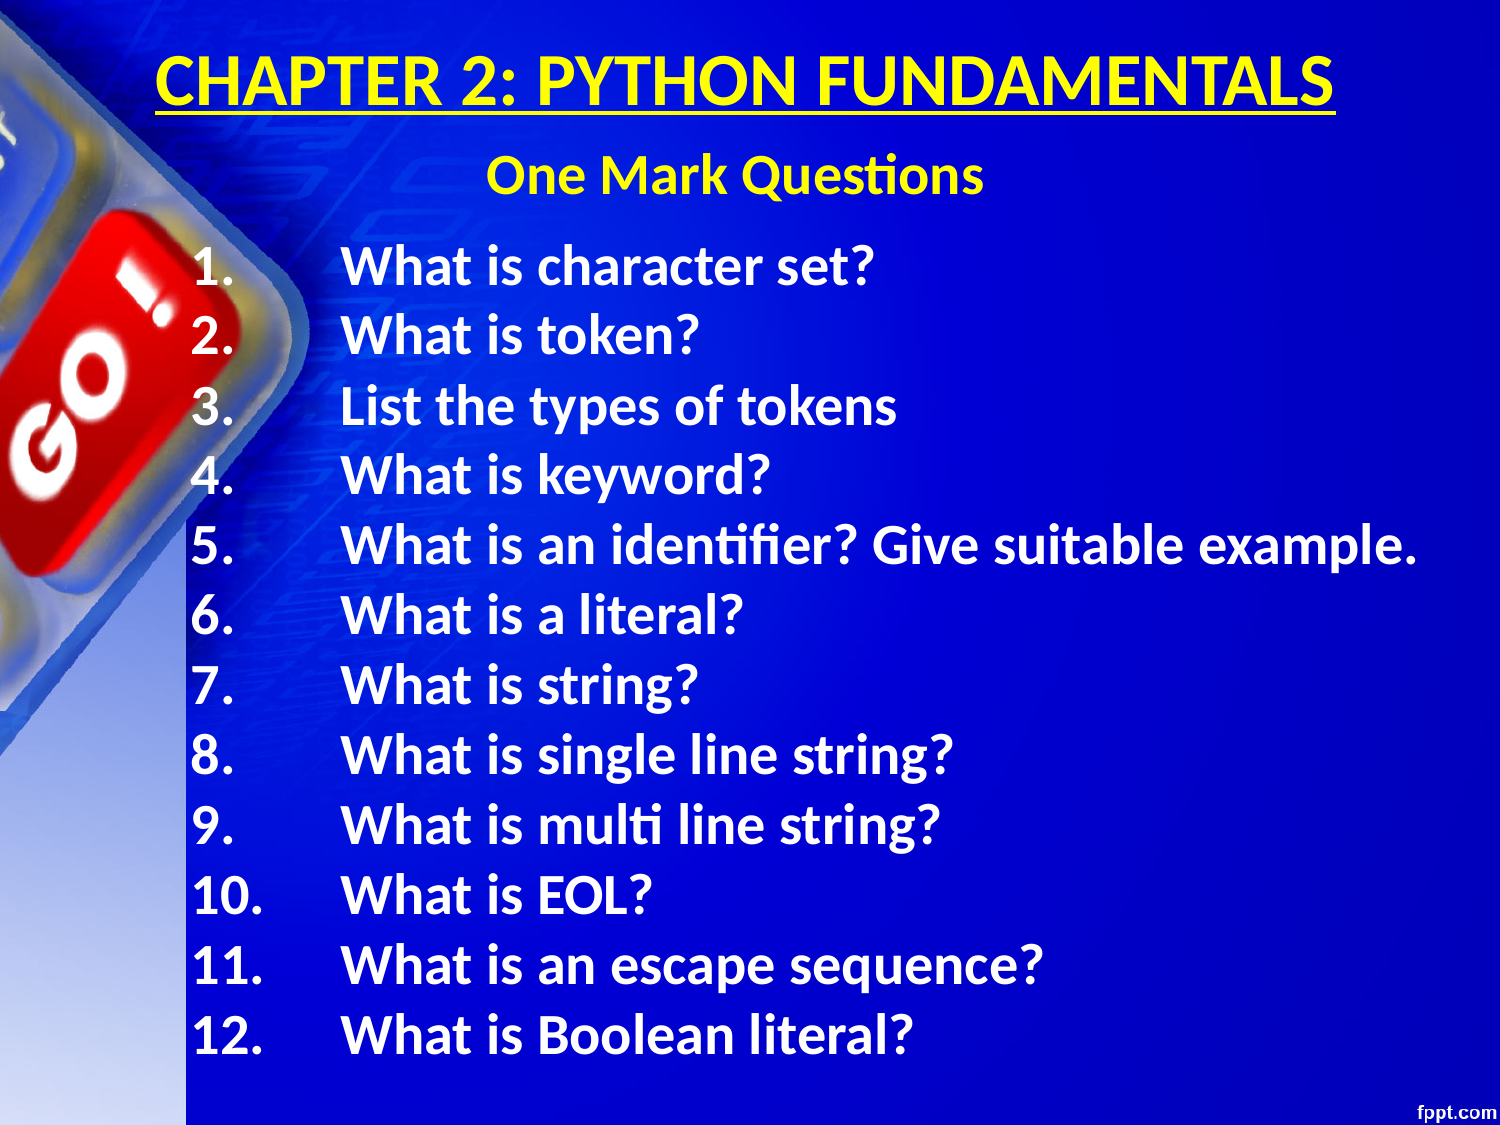

CHAPTER 2: PYTHON FUNDAMENTALS
One Mark Questions
1.	What is character set?
2.	What is token?
3.	List the types of tokens
4.	What is keyword?
5.	What is an identifier? Give suitable example.
6.	What is a literal?
7.	What is string?
8.	What is single line string?
9.	What is multi line string?
10.	What is EOL?
11.	What is an escape sequence?
12.	What is Boolean literal?